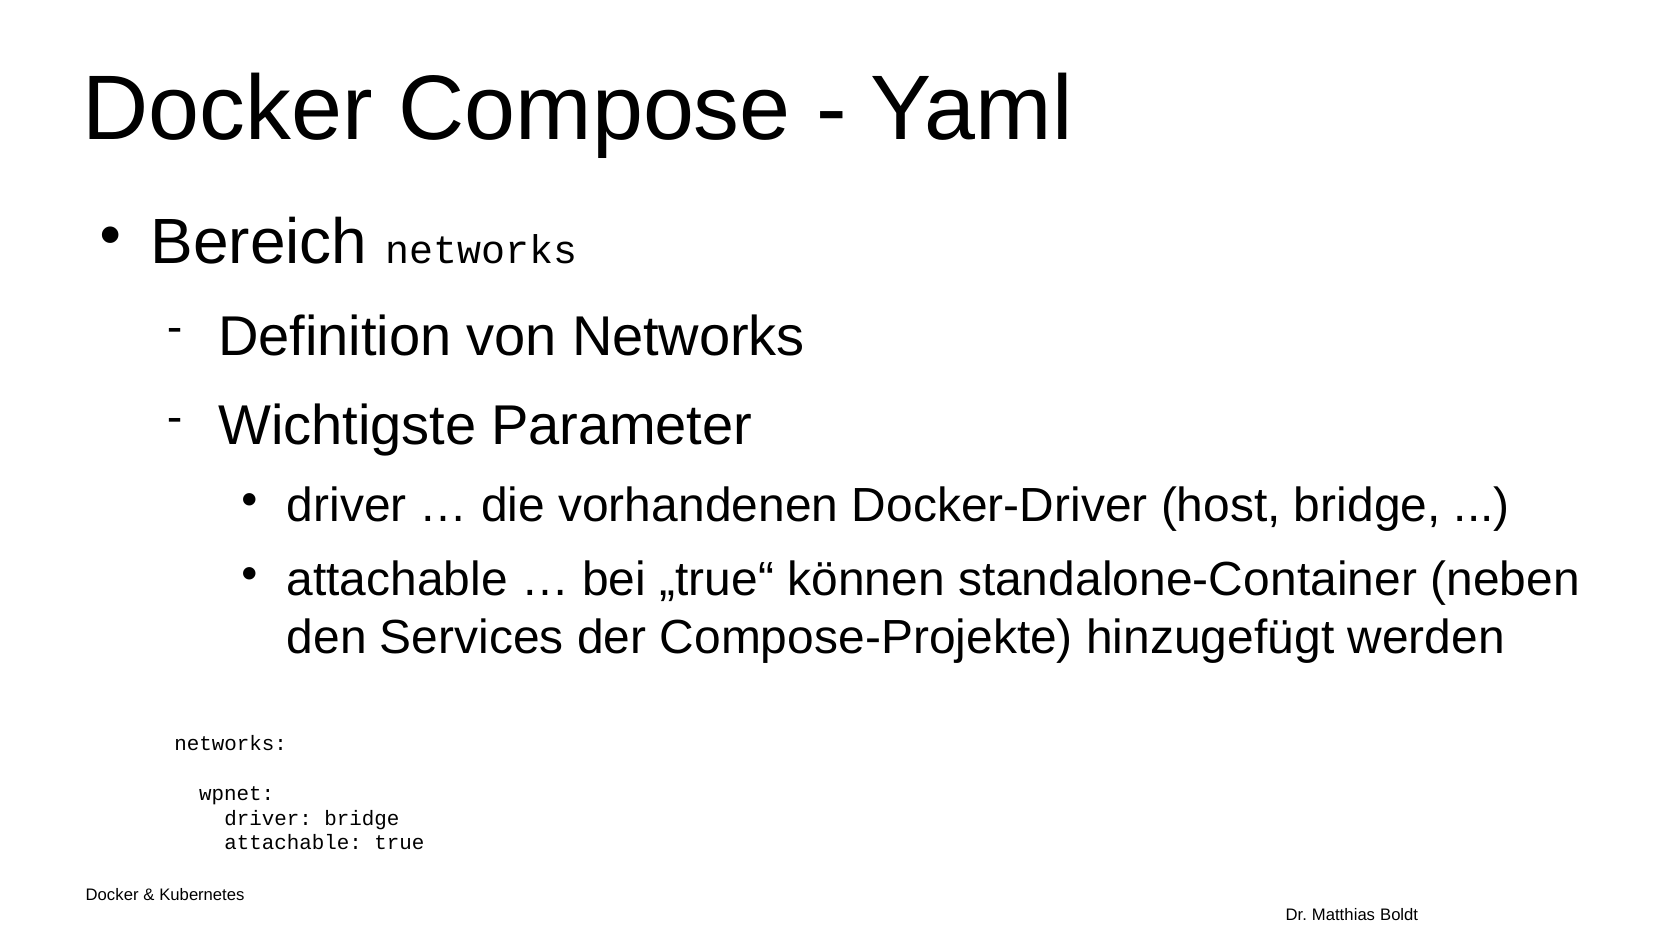

Docker Compose - Yaml
Bereich networks
Definition von Networks
Wichtigste Parameter
driver … die vorhandenen Docker-Driver (host, bridge, ...)
attachable … bei „true“ können standalone-Container (neben den Services der Compose-Projekte) hinzugefügt werden

networks:

  wpnet:
    driver: bridge
    attachable: true

Docker & Kubernetes																Dr. Matthias Boldt